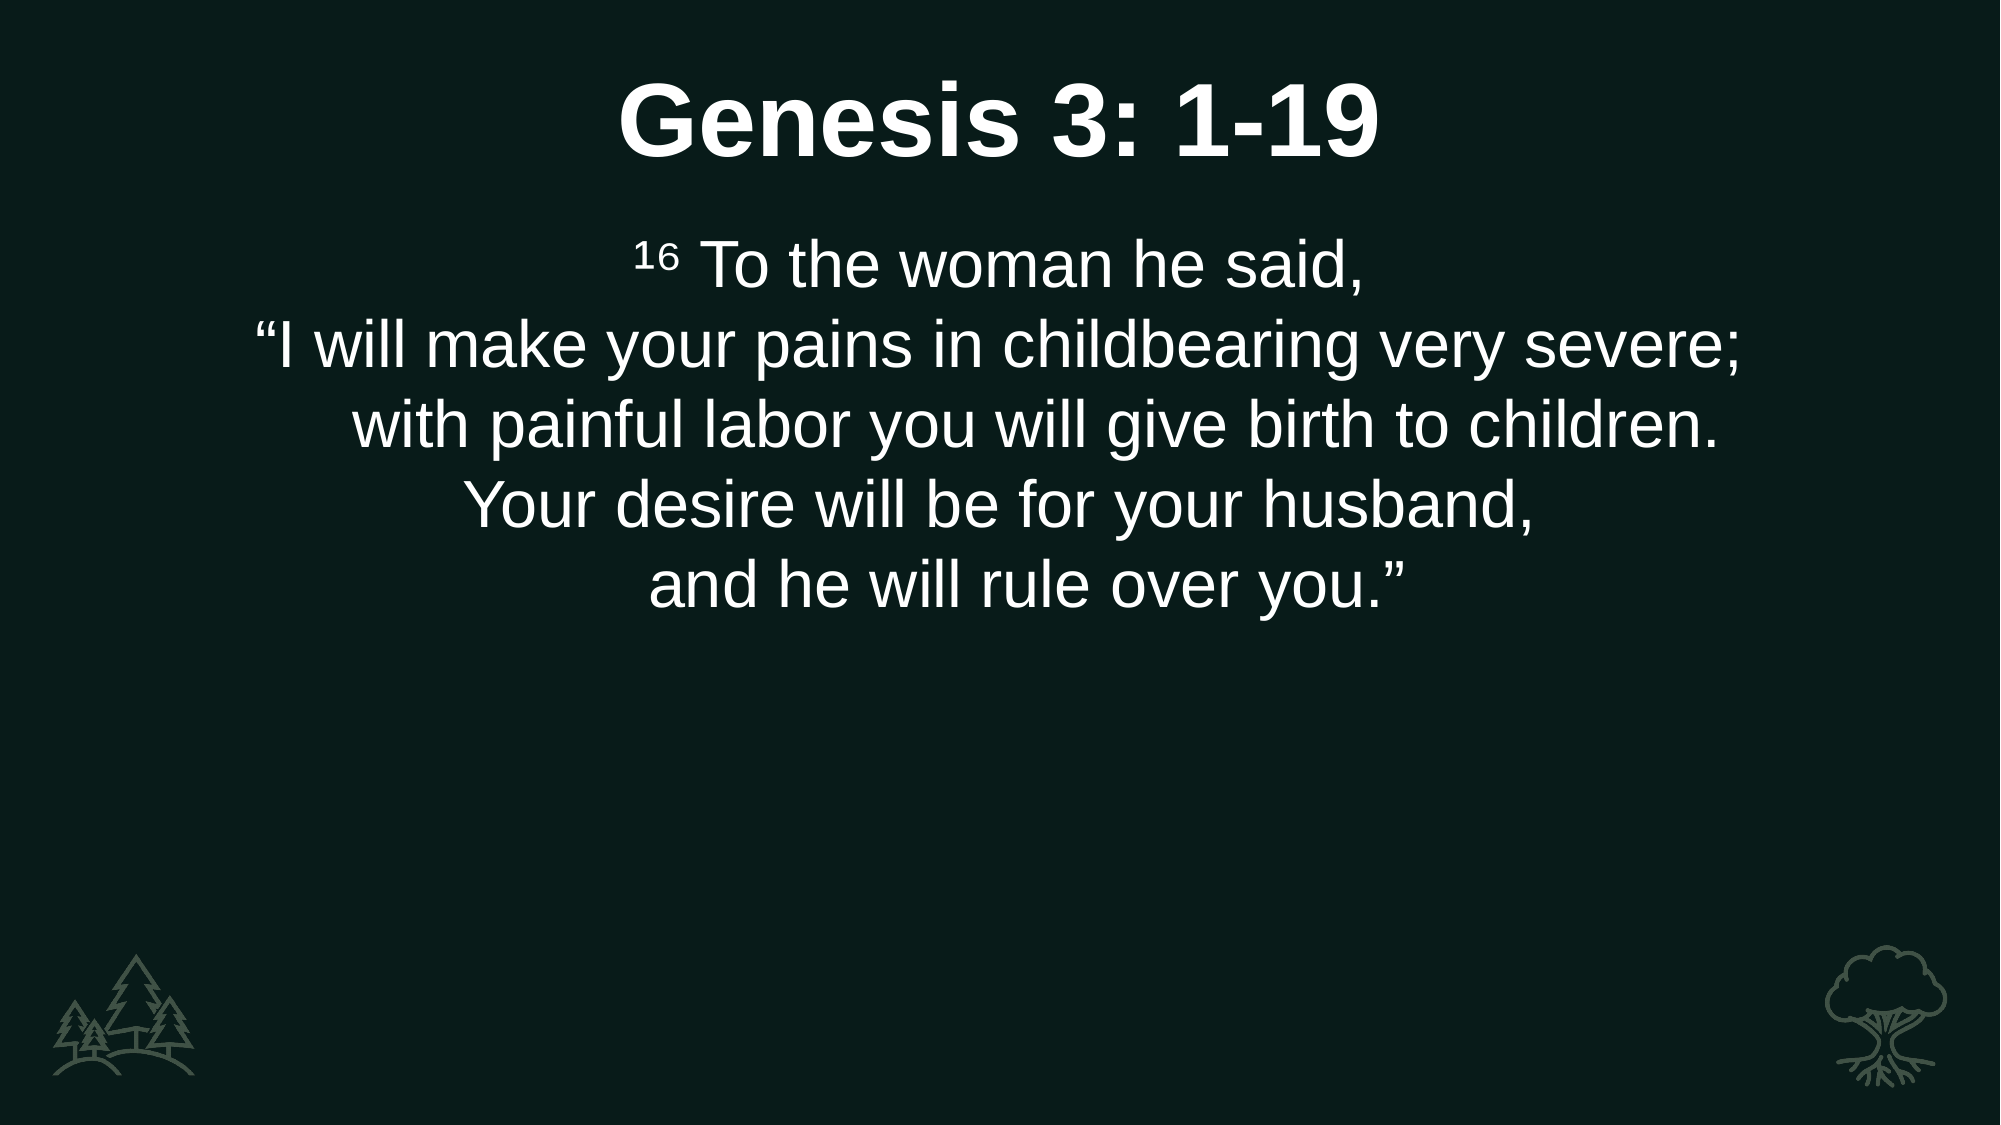

Genesis 3: 1-19
¹⁶ To the woman he said,
“I will make your pains in childbearing very severe;
    with painful labor you will give birth to children.
Your desire will be for your husband,
    and he will rule over you.”